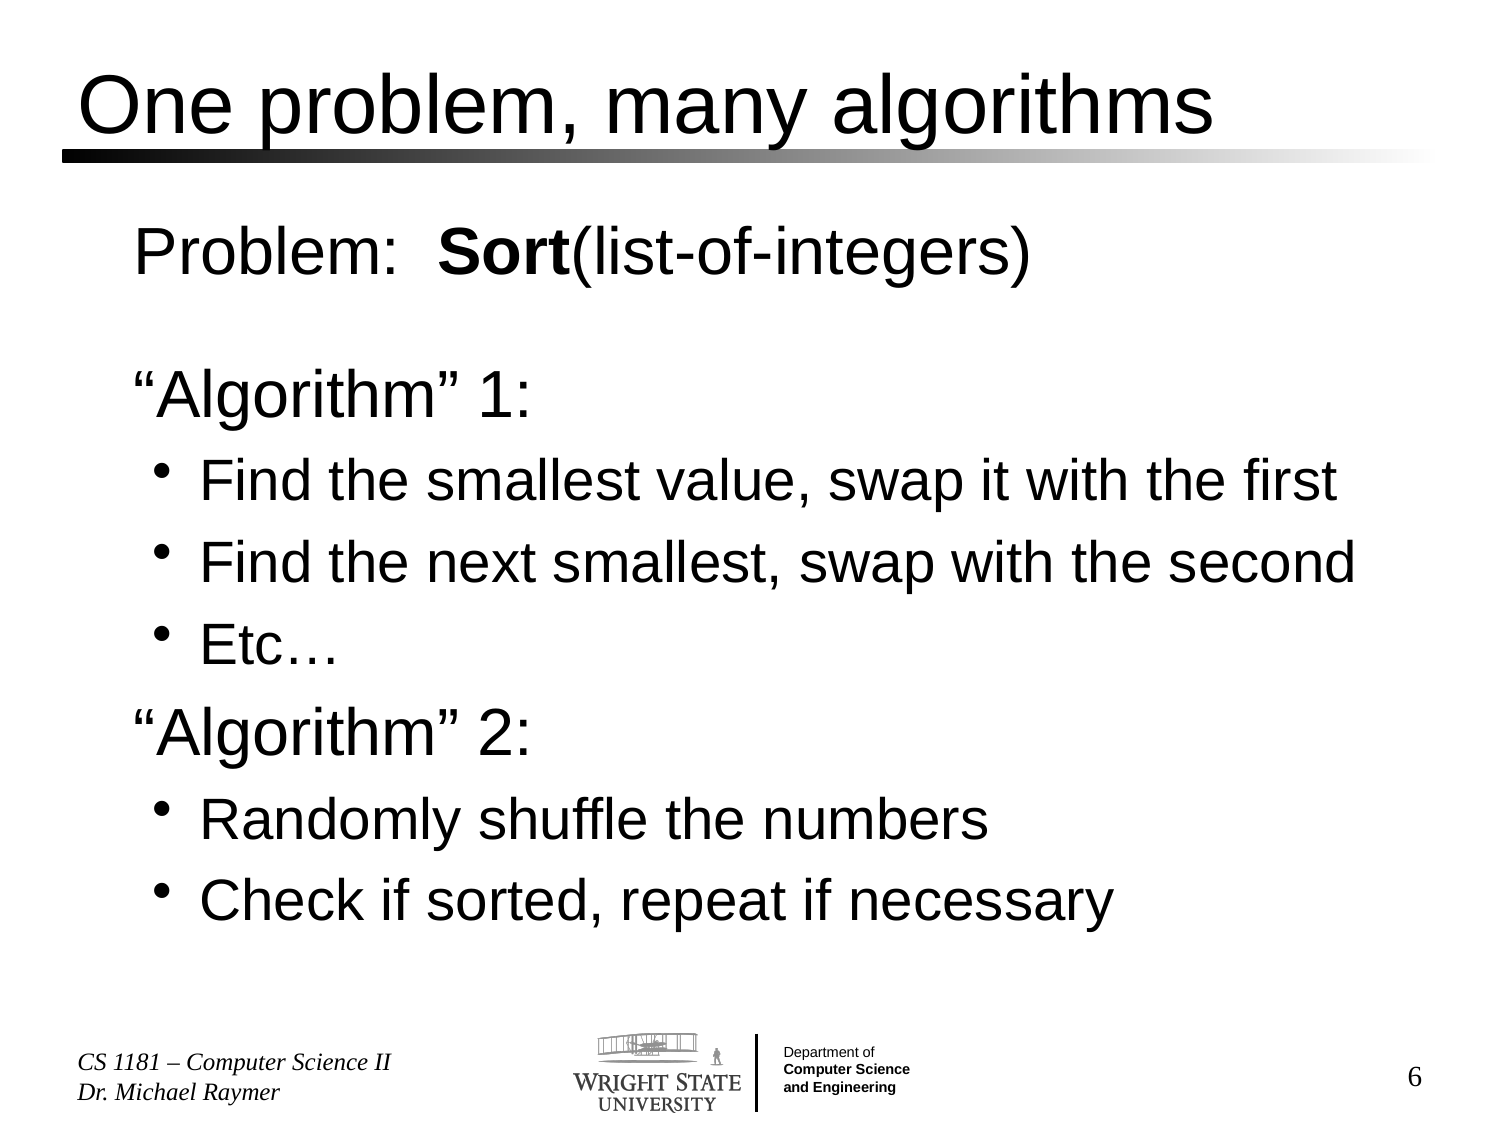

# One problem, many algorithms
Problem:  Sort(list-of-integers)
“Algorithm” 1:
Find the smallest value, swap it with the first
Find the next smallest, swap with the second
Etc…
“Algorithm” 2:
Randomly shuffle the numbers
Check if sorted, repeat if necessary
CS 1181 – Computer Science II    Dr. Michael Raymer
6